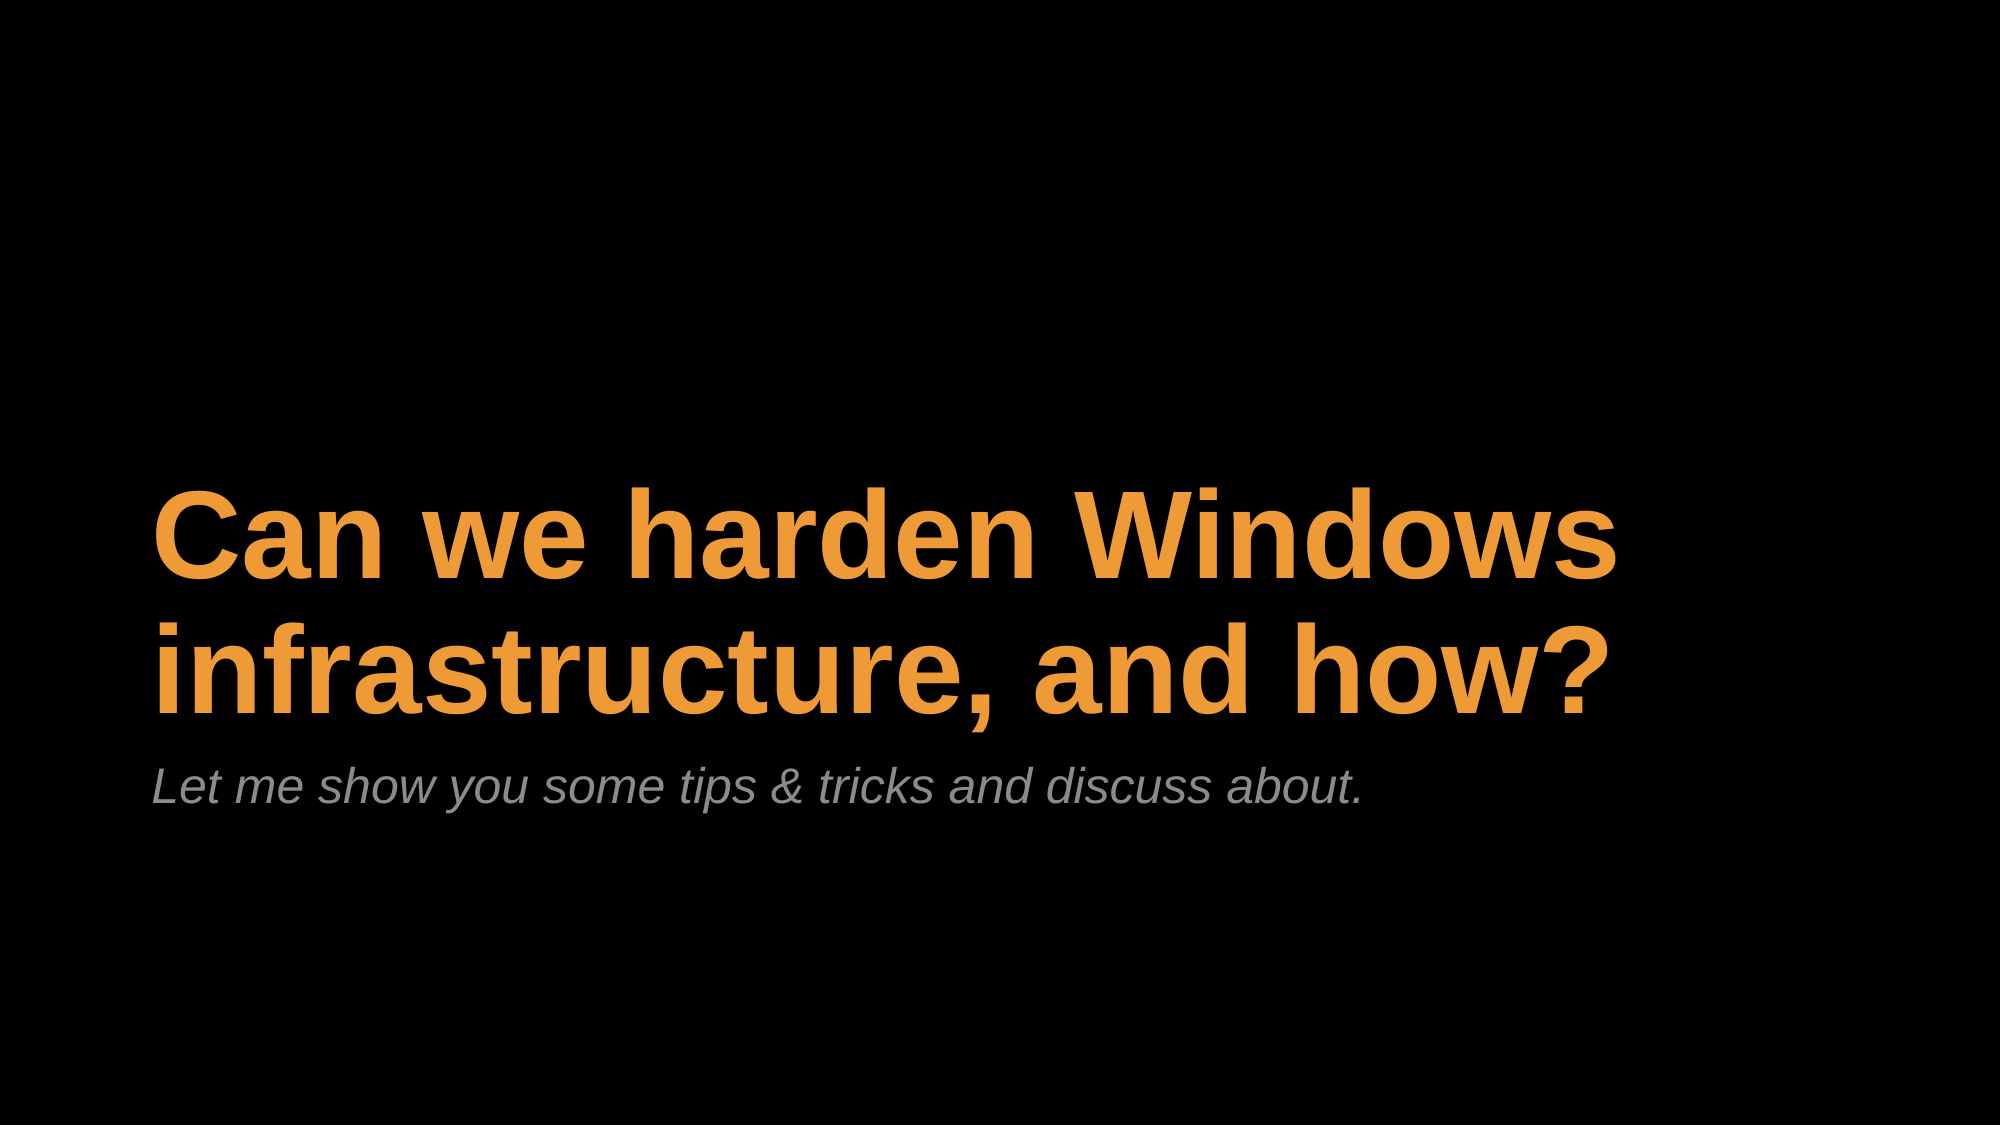

# Can we harden Windows infrastructure, and how?
Let me show you some tips & tricks and discuss about.